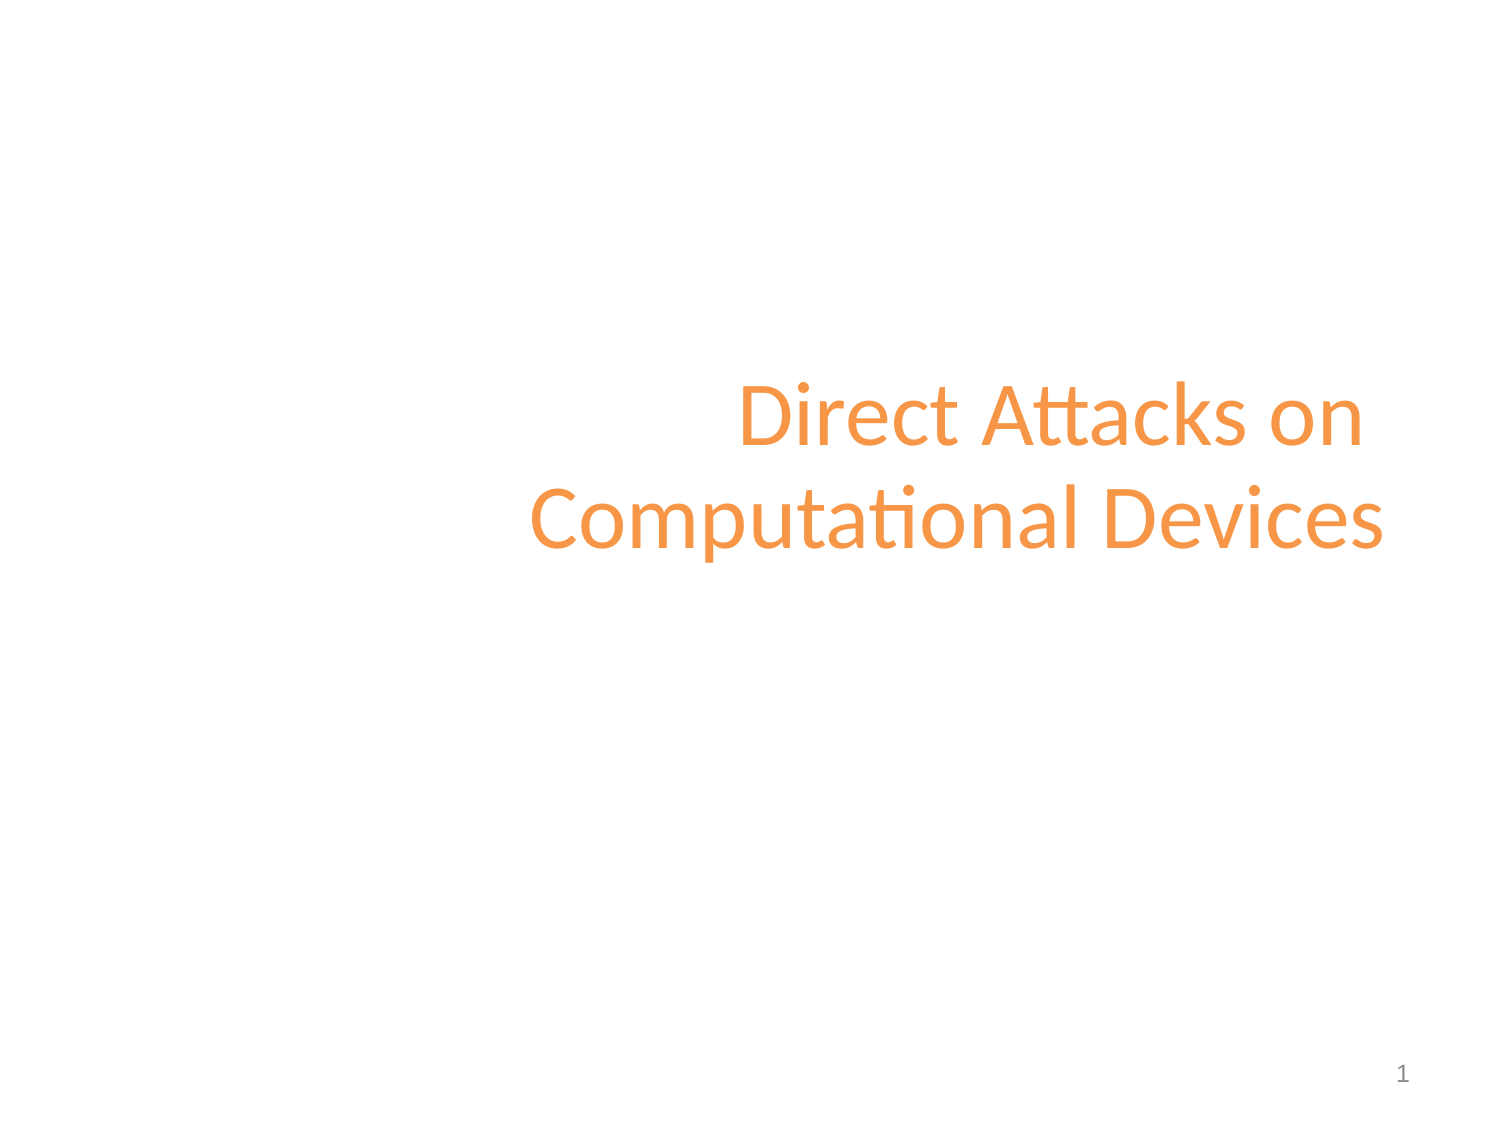

# Direct Attacks on Computational Devices
1